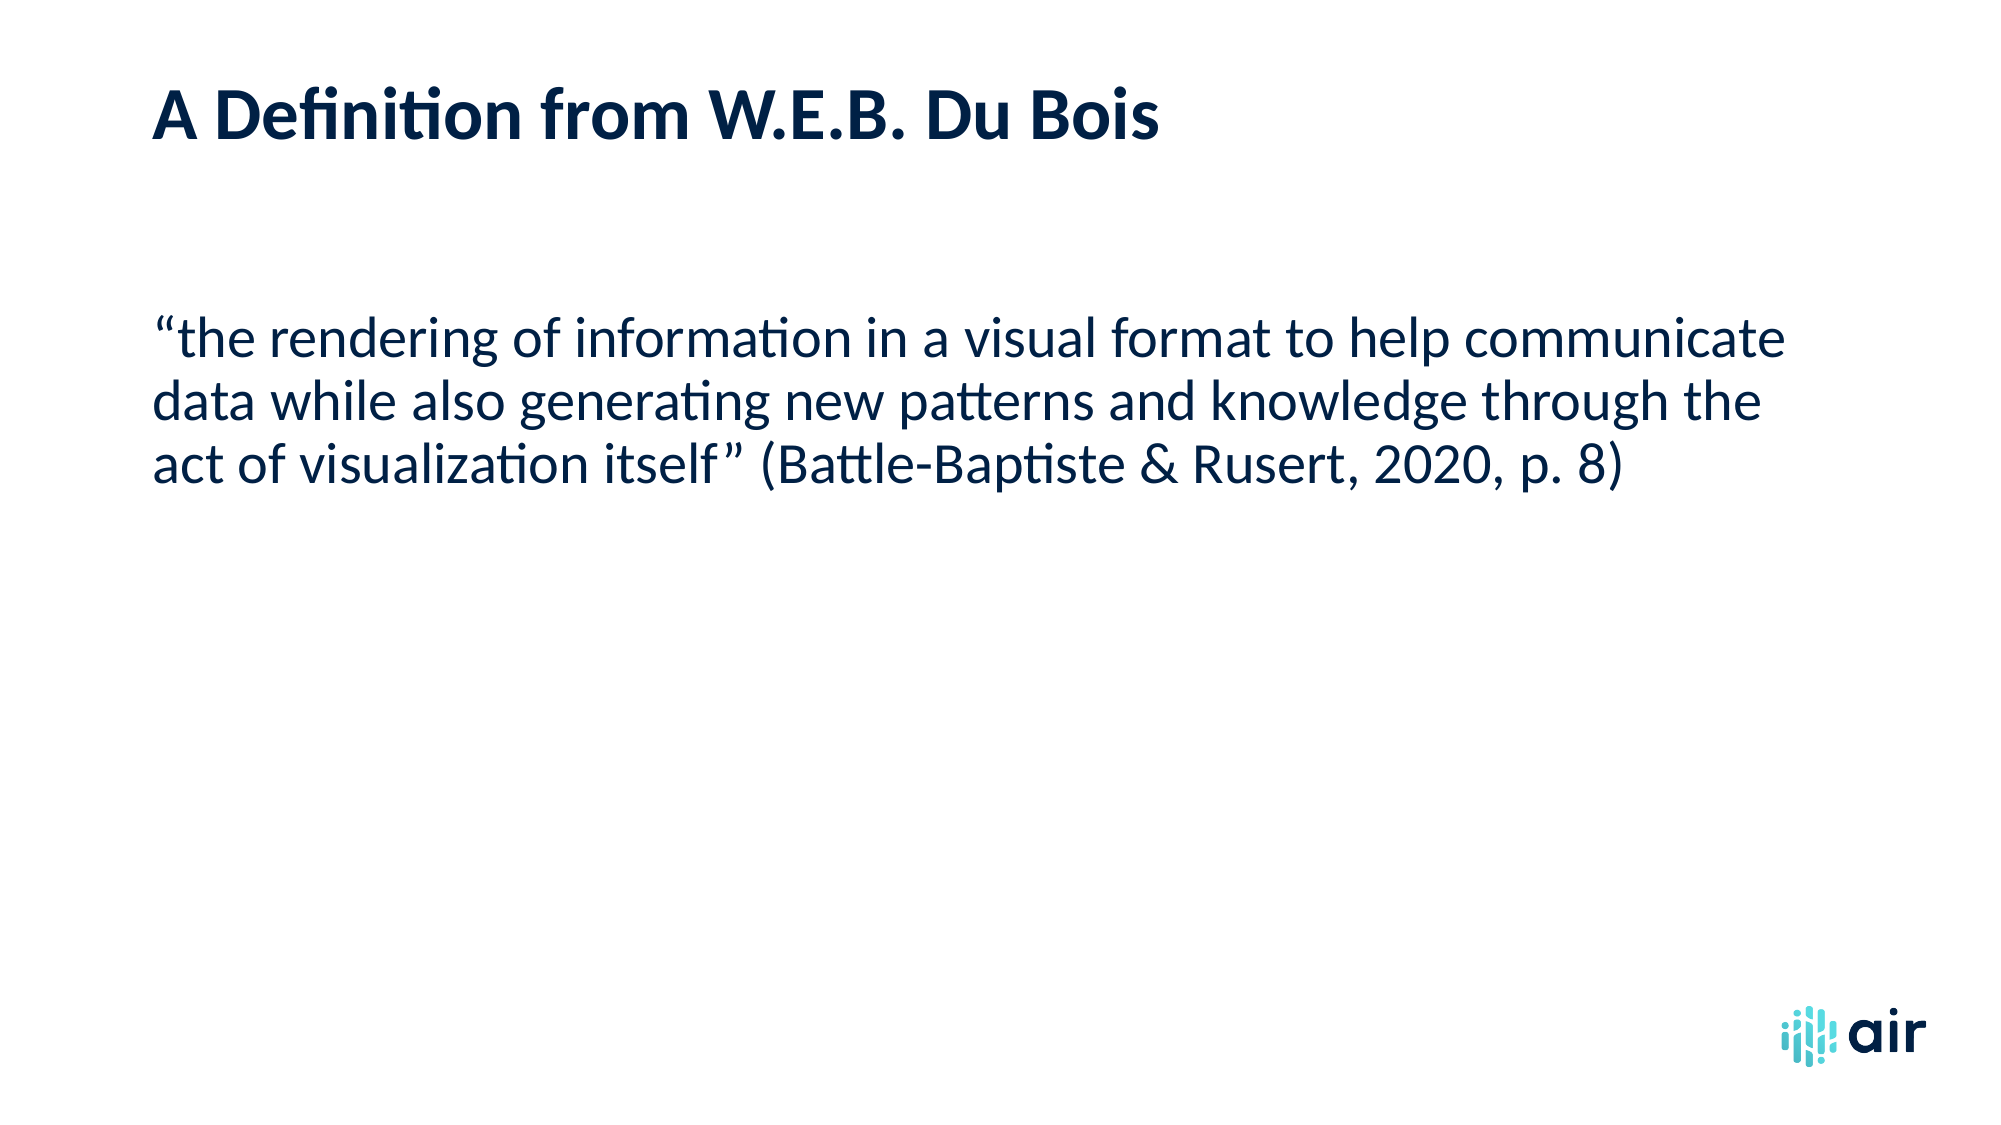

# A Definition from W.E.B. Du Bois
“the rendering of information in a visual format to help communicate data while also generating new patterns and knowledge through the act of visualization itself” (Battle-Baptiste & Rusert, 2020, p. 8)